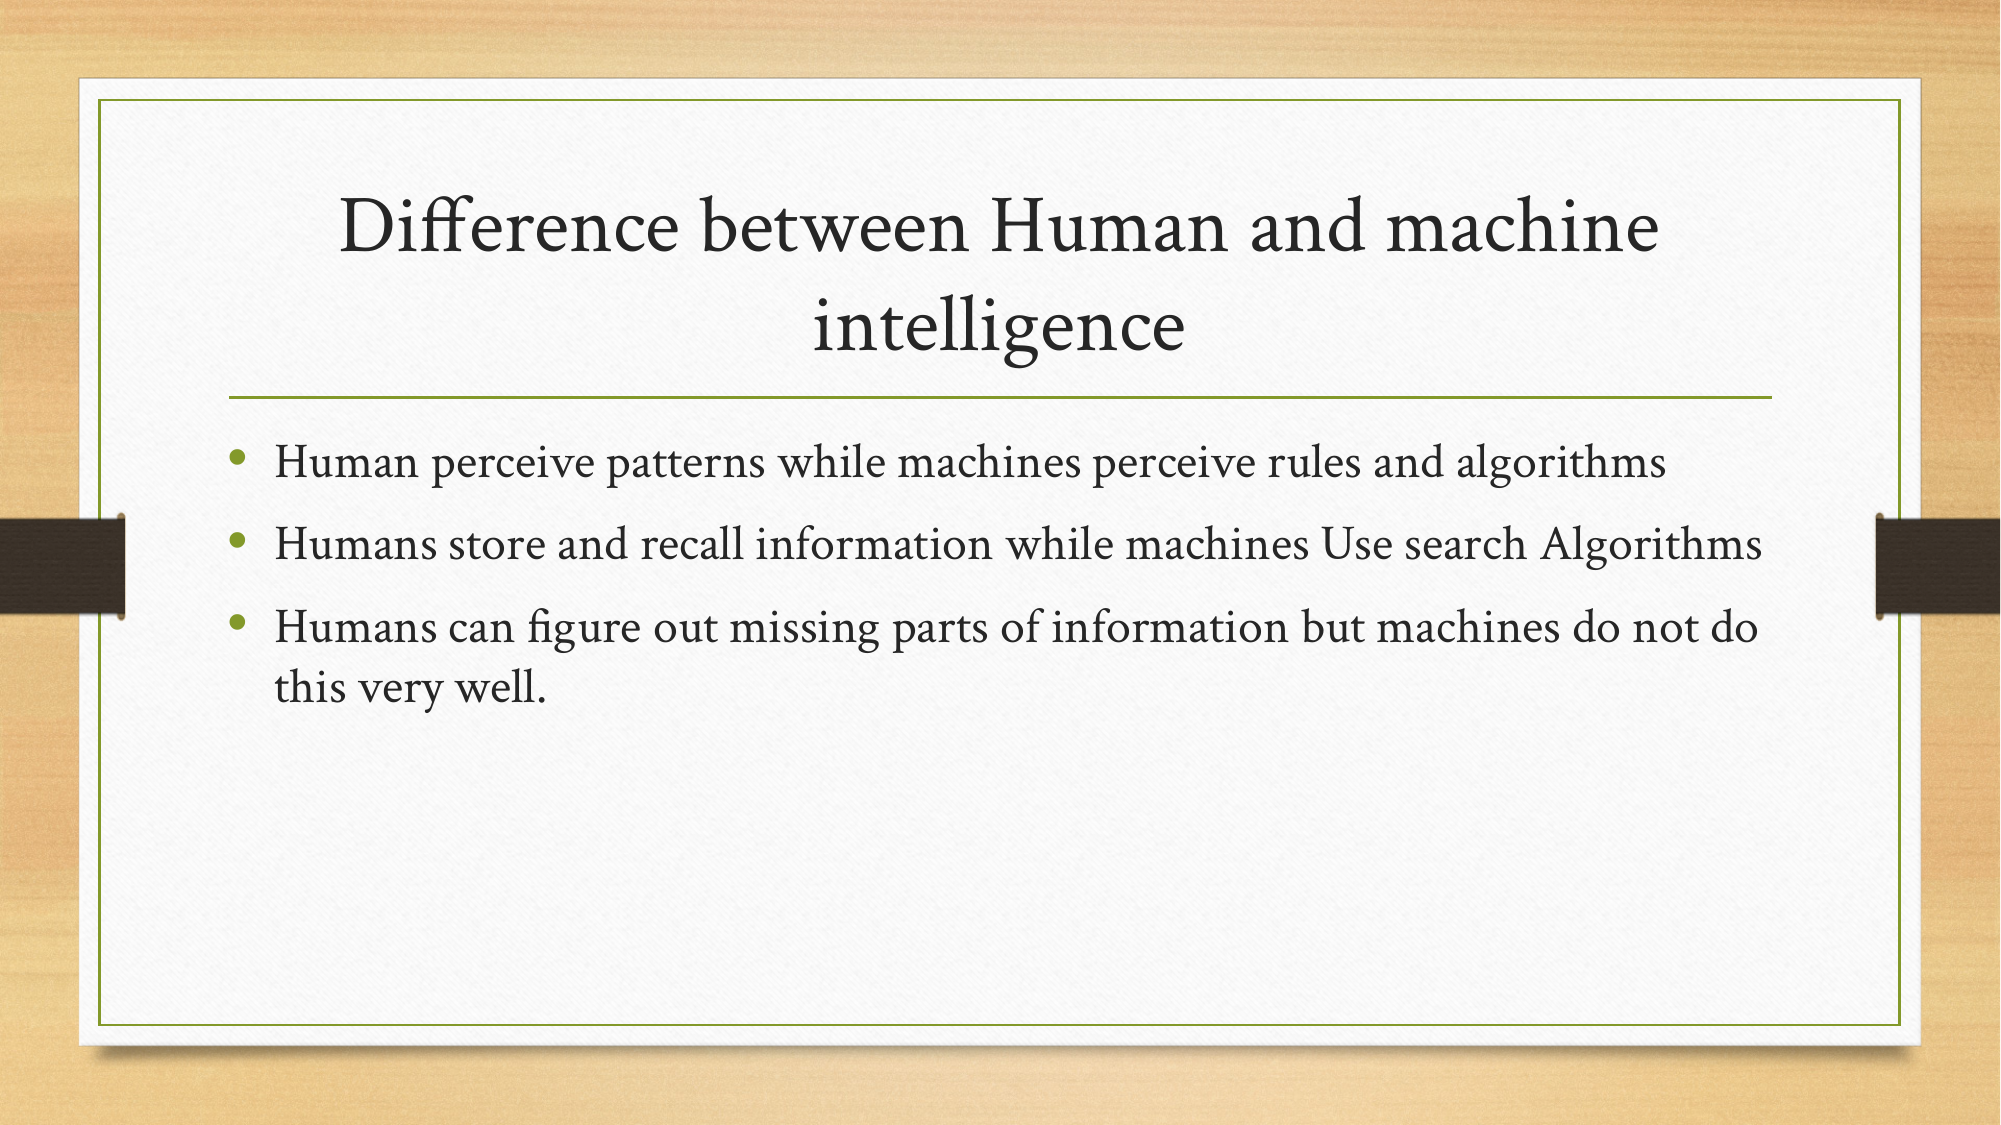

# Difference between Human and machine intelligence
Human perceive patterns while machines perceive rules and algorithms
Humans store and recall information while machines Use search Algorithms
Humans can figure out missing parts of information but machines do not do this very well.